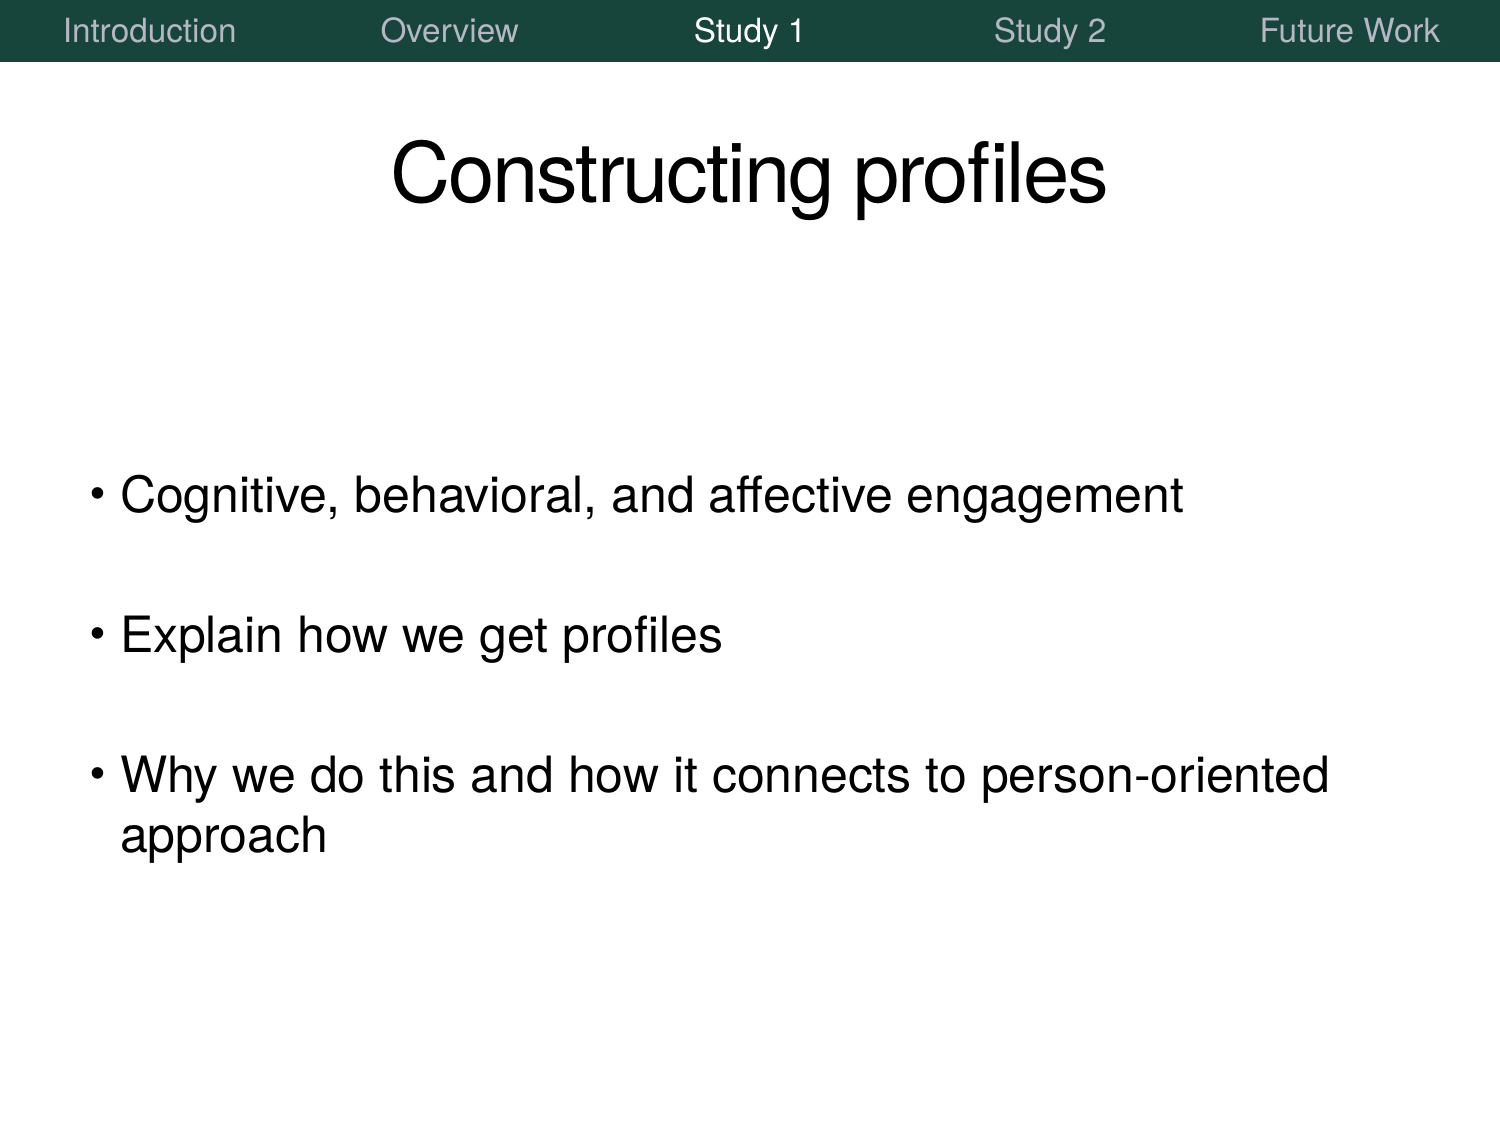

| Introduction | Overview | Study 1 | Study 2 | Future Work |
| --- | --- | --- | --- | --- |
# Constructing profiles
Cognitive, behavioral, and affective engagement

Explain how we get profiles

Why we do this and how it connects to person-oriented approach